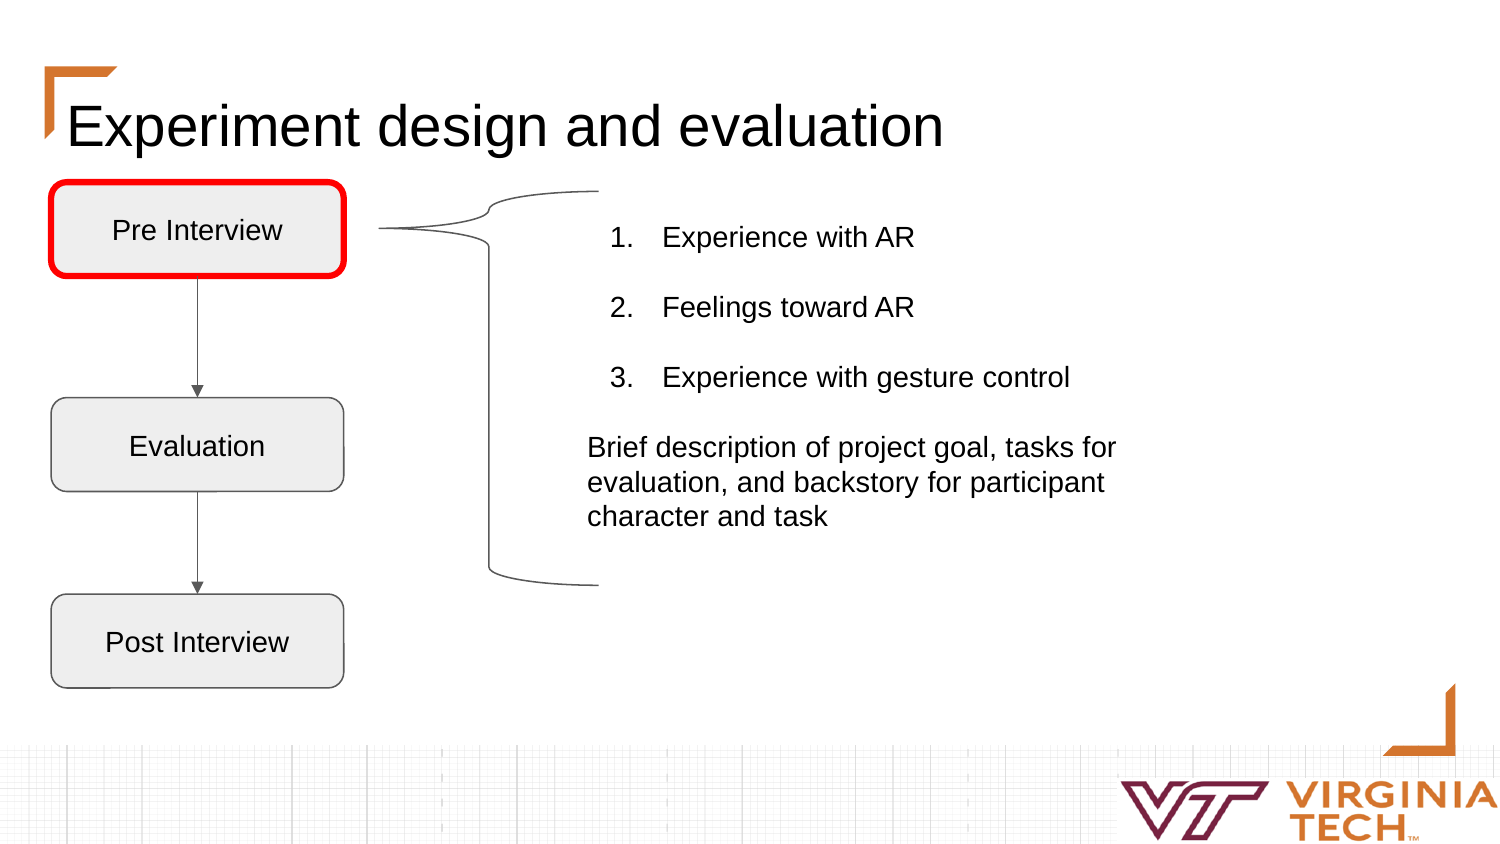

# Experiment design and evaluation
Pre Interview

Experience with AR

Feelings toward AR

Experience with gesture control

Brief description of project goal, tasks for evaluation, and backstory for participant character and task
Evaluation
Post Interview